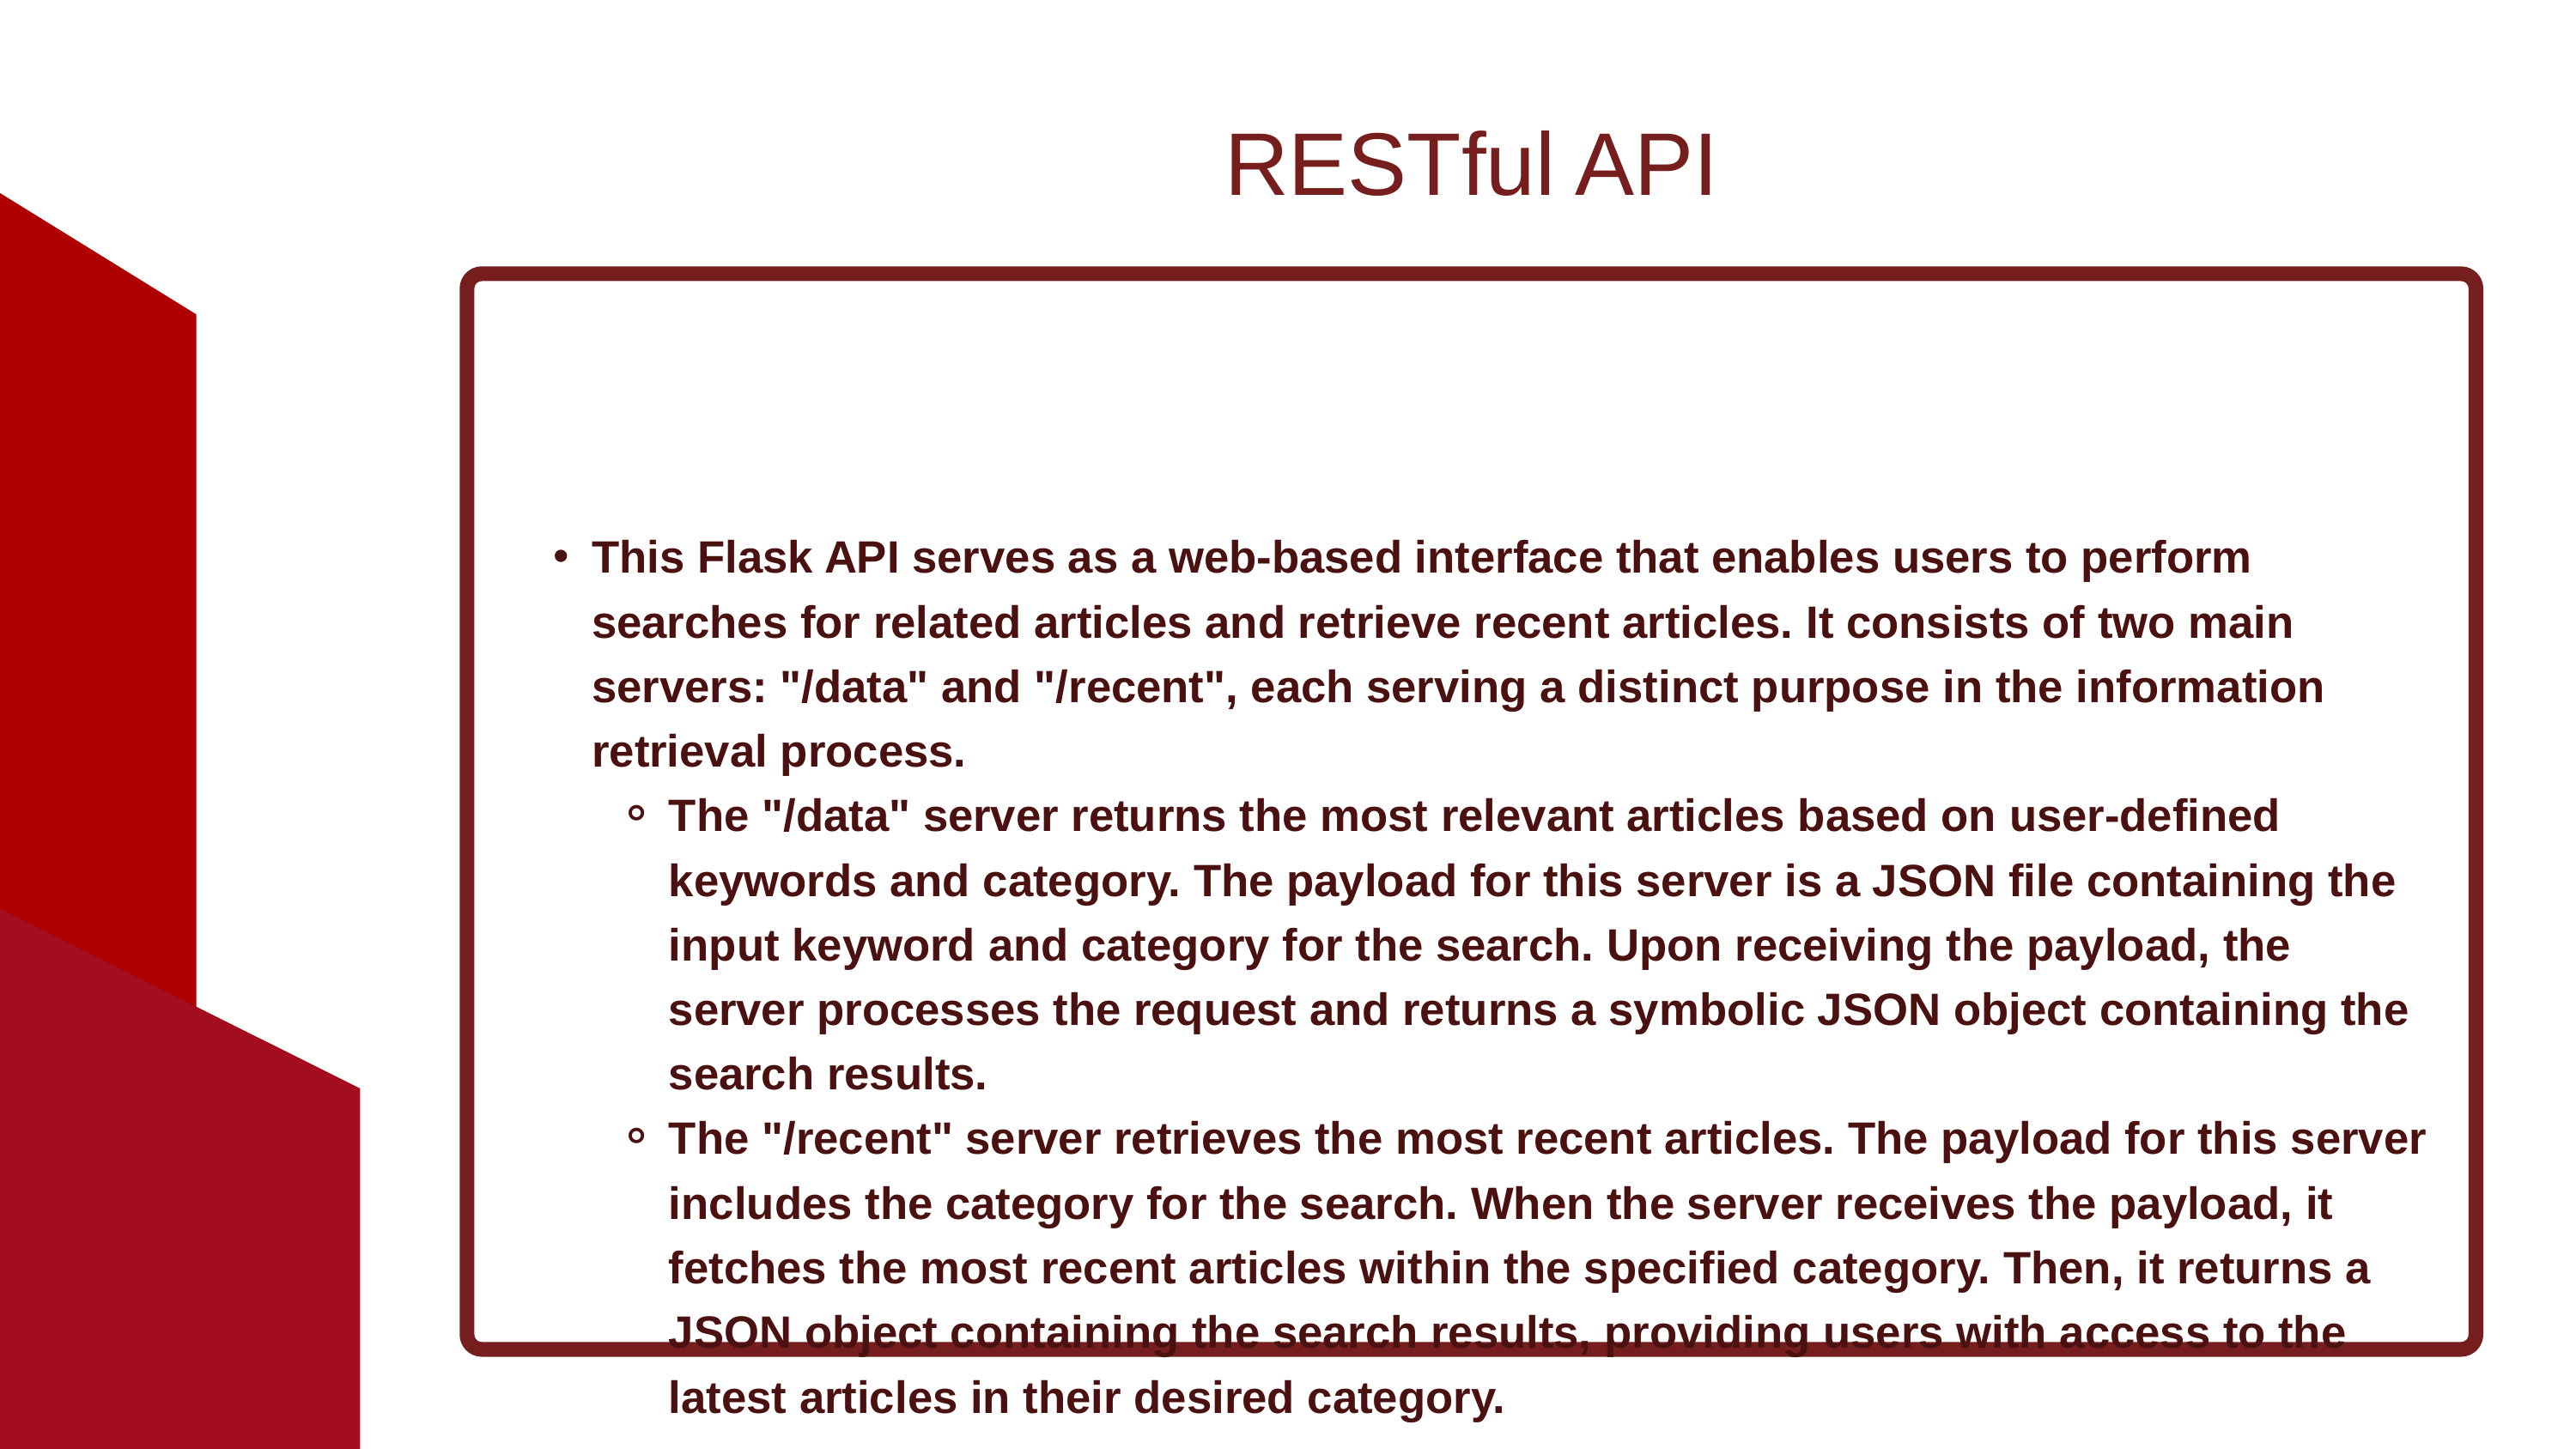

RESTful API

This Flask API serves as a web-based interface that enables users to perform searches for related articles and retrieve recent articles. It consists of two main servers: "/data" and "/recent", each serving a distinct purpose in the information retrieval process.
The "/data" server returns the most relevant articles based on user-defined keywords and category. The payload for this server is a JSON file containing the input keyword and category for the search. Upon receiving the payload, the server processes the request and returns a symbolic JSON object containing the search results.
The "/recent" server retrieves the most recent articles. The payload for this server includes the category for the search. When the server receives the payload, it fetches the most recent articles within the specified category. Then, it returns a JSON object containing the search results, providing users with access to the latest articles in their desired category.